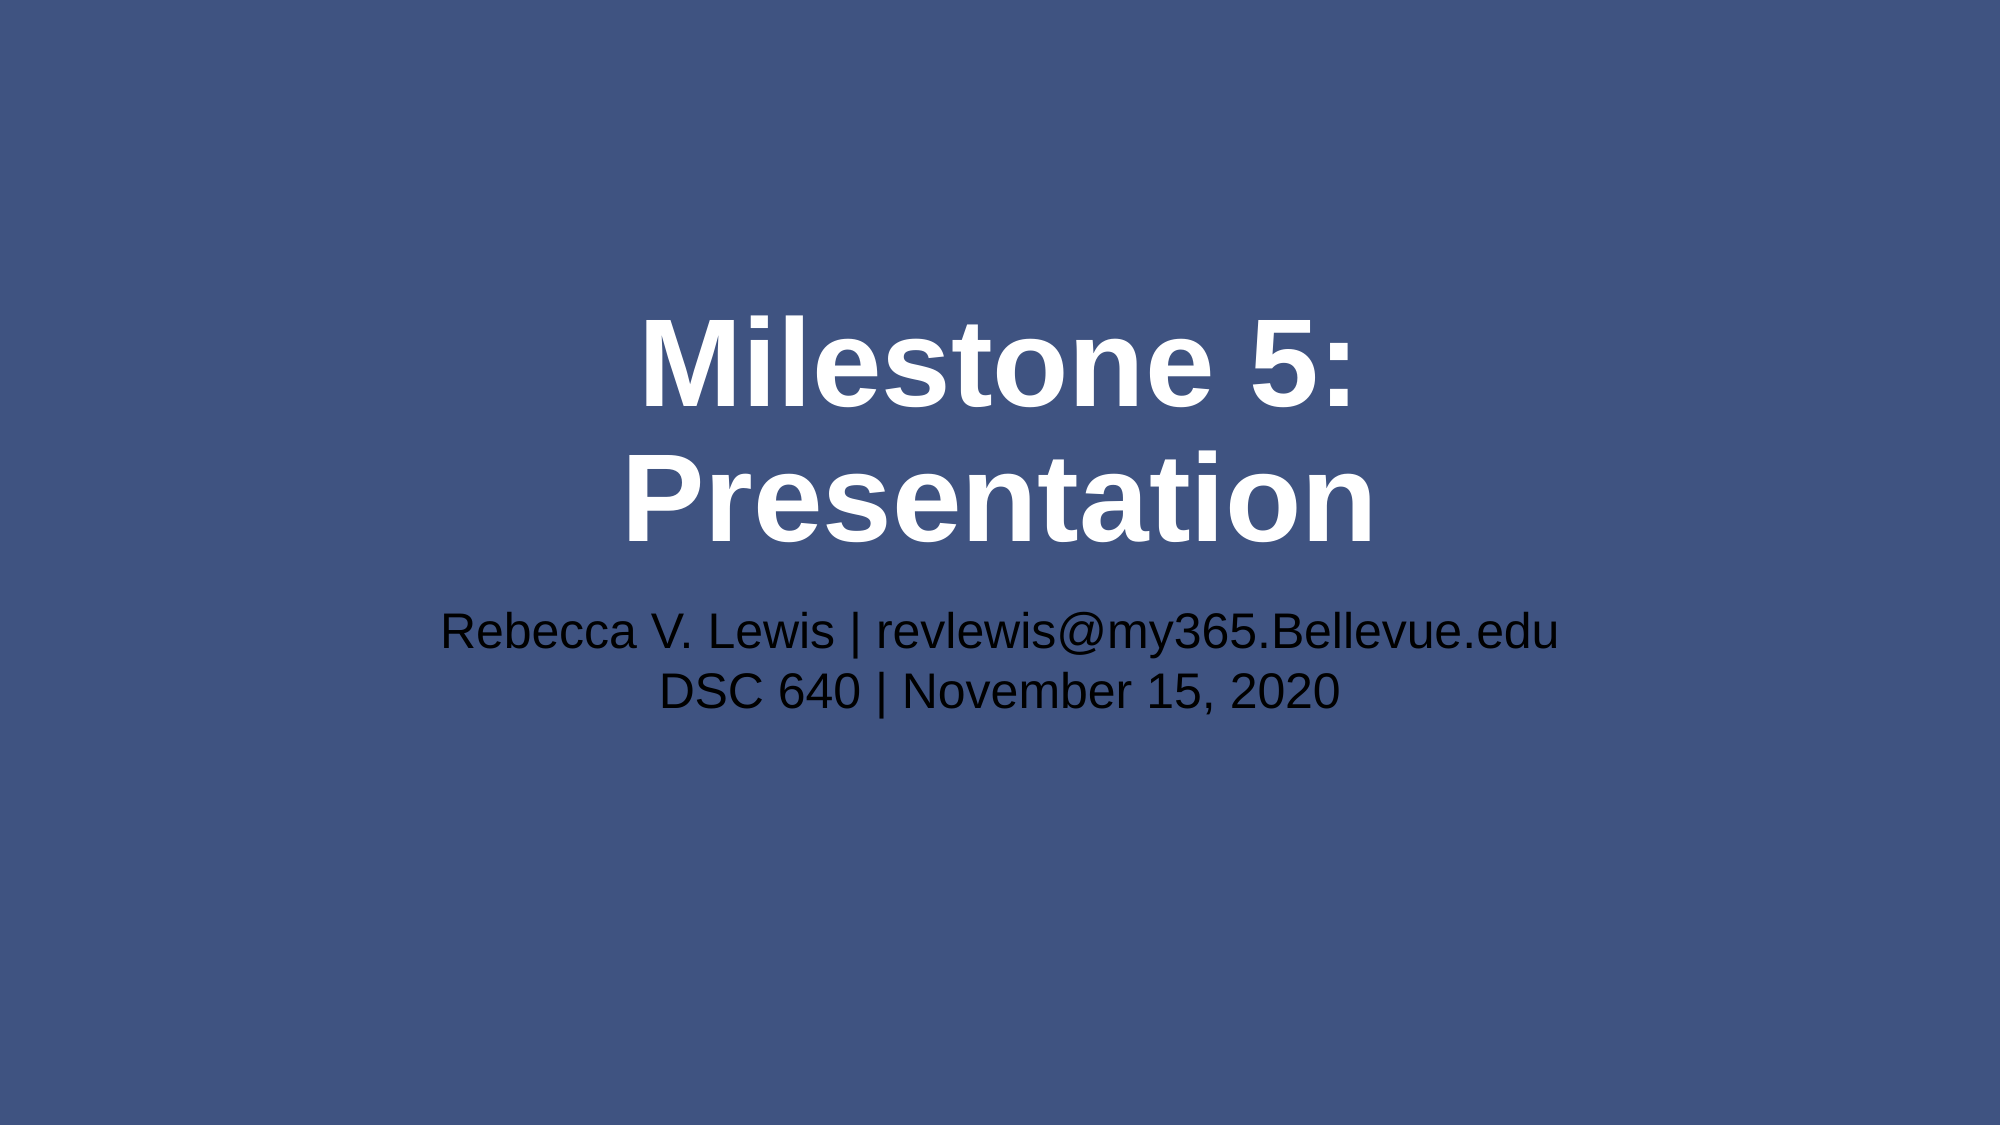

# Milestone 5: Presentation
Rebecca V. Lewis | revlewis@my365.Bellevue.edu
DSC 640 | November 15, 2020